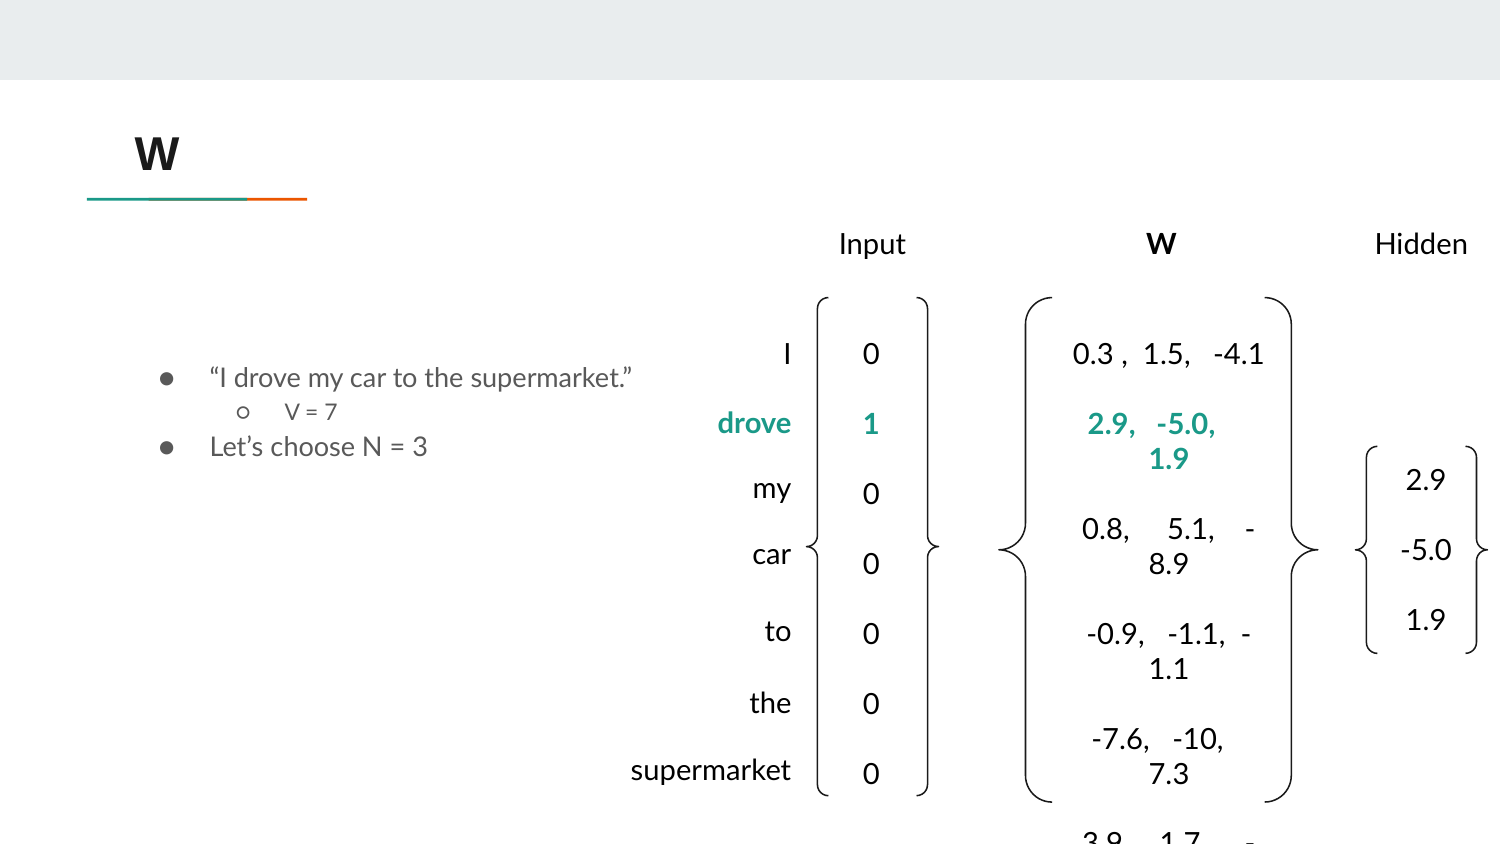

# W
Input

0

1

0

0

0

0

0
I
drove
my
car
to
W

0.3 ,  1.5,   -4.1

2.9,   -5.0,      1.9

0.8,     5.1,    -8.9

-0.9,   -1.1,  -1.1

-7.6,   -10,    7.3

3.9,    1.7,     -5.1

-3.9,   1.8,    3.1
Hidden

2.9

-5.0

1.9
“I drove my car to the supermarket.”
V = 7
Let’s choose N = 3
the
supermarket